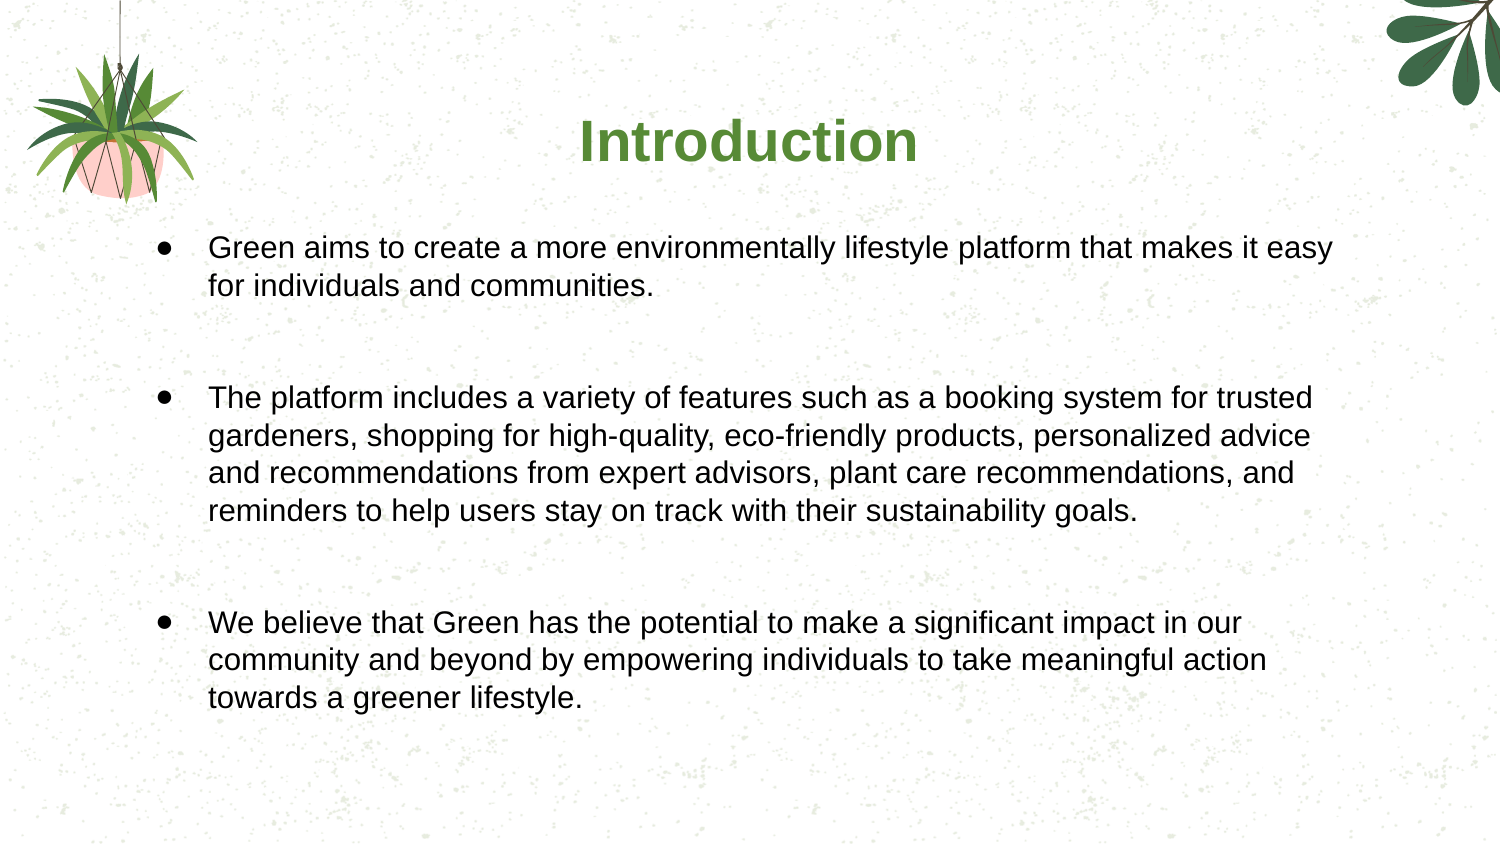

# Introduction

Green aims to create a more environmentally lifestyle platform that makes it easy for individuals and communities.

The platform includes a variety of features such as a booking system for trusted gardeners, shopping for high-quality, eco-friendly products, personalized advice and recommendations from expert advisors, plant care recommendations, and reminders to help users stay on track with their sustainability goals.

We believe that Green has the potential to make a significant impact in our community and beyond by empowering individuals to take meaningful action towards a greener lifestyle.